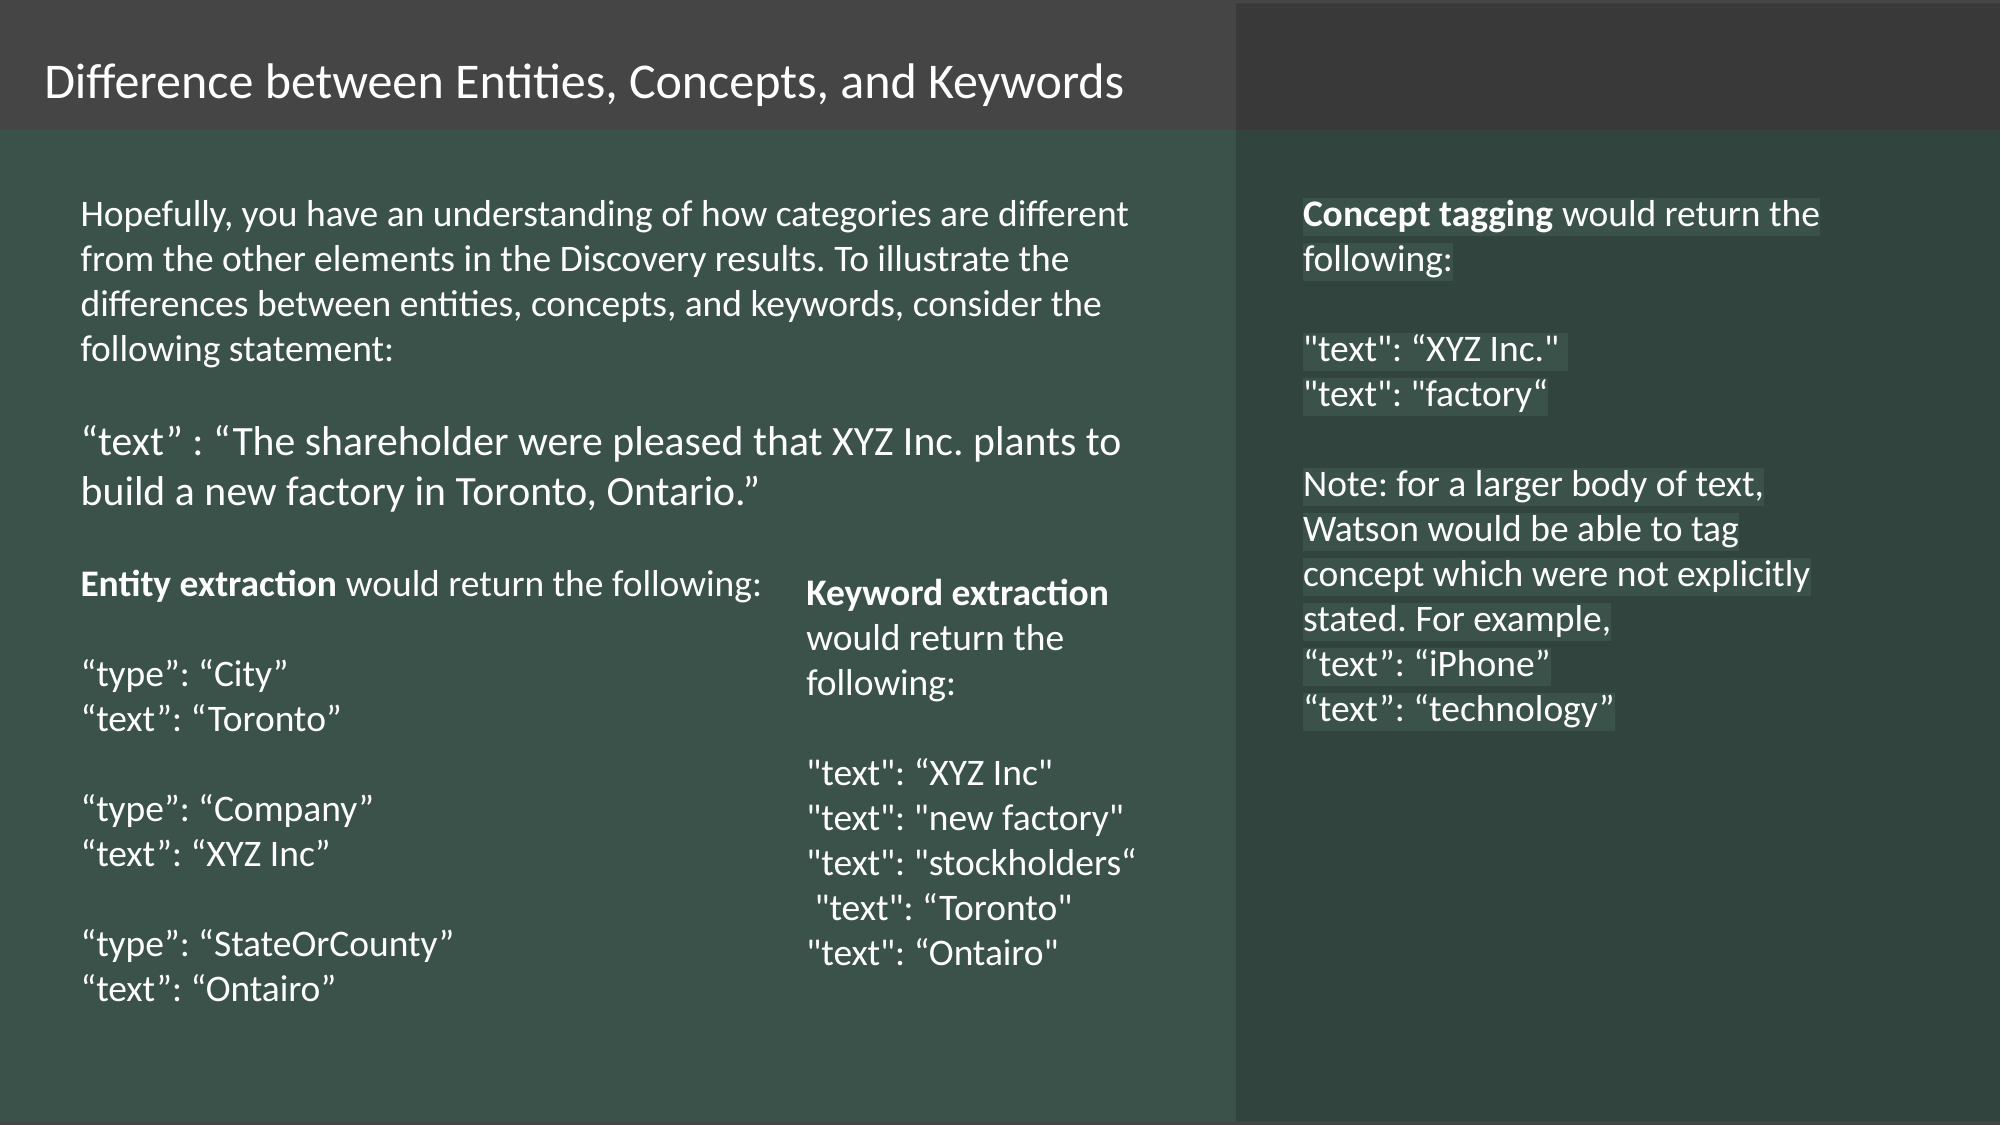

Difference between Entities, Concepts, and Keywords

Hopefully, you have an understanding of how categories are different from the other elements in the Discovery results. To illustrate the differences between entities, concepts, and keywords, consider the following statement:

“text” : “The shareholder were pleased that XYZ Inc. plants to build a new factory in Toronto, Ontario.”

Entity extraction would return the following:

“type”: “City”
“text”: “Toronto”

“type”: “Company”
“text”: “XYZ Inc”

“type”: “StateOrCounty”
“text”: “Ontairo”

Concept tagging would return the following:

"text": “XYZ Inc."
"text": "factory“

Note: for a larger body of text, Watson would be able to tag concept which were not explicitly stated. For example,
“text”: “iPhone”
“text”: “technology”
Keyword extraction would return the following:

"text": “XYZ Inc"
"text": "new factory"
"text": "stockholders“
 "text": “Toronto"
"text": “Ontairo"